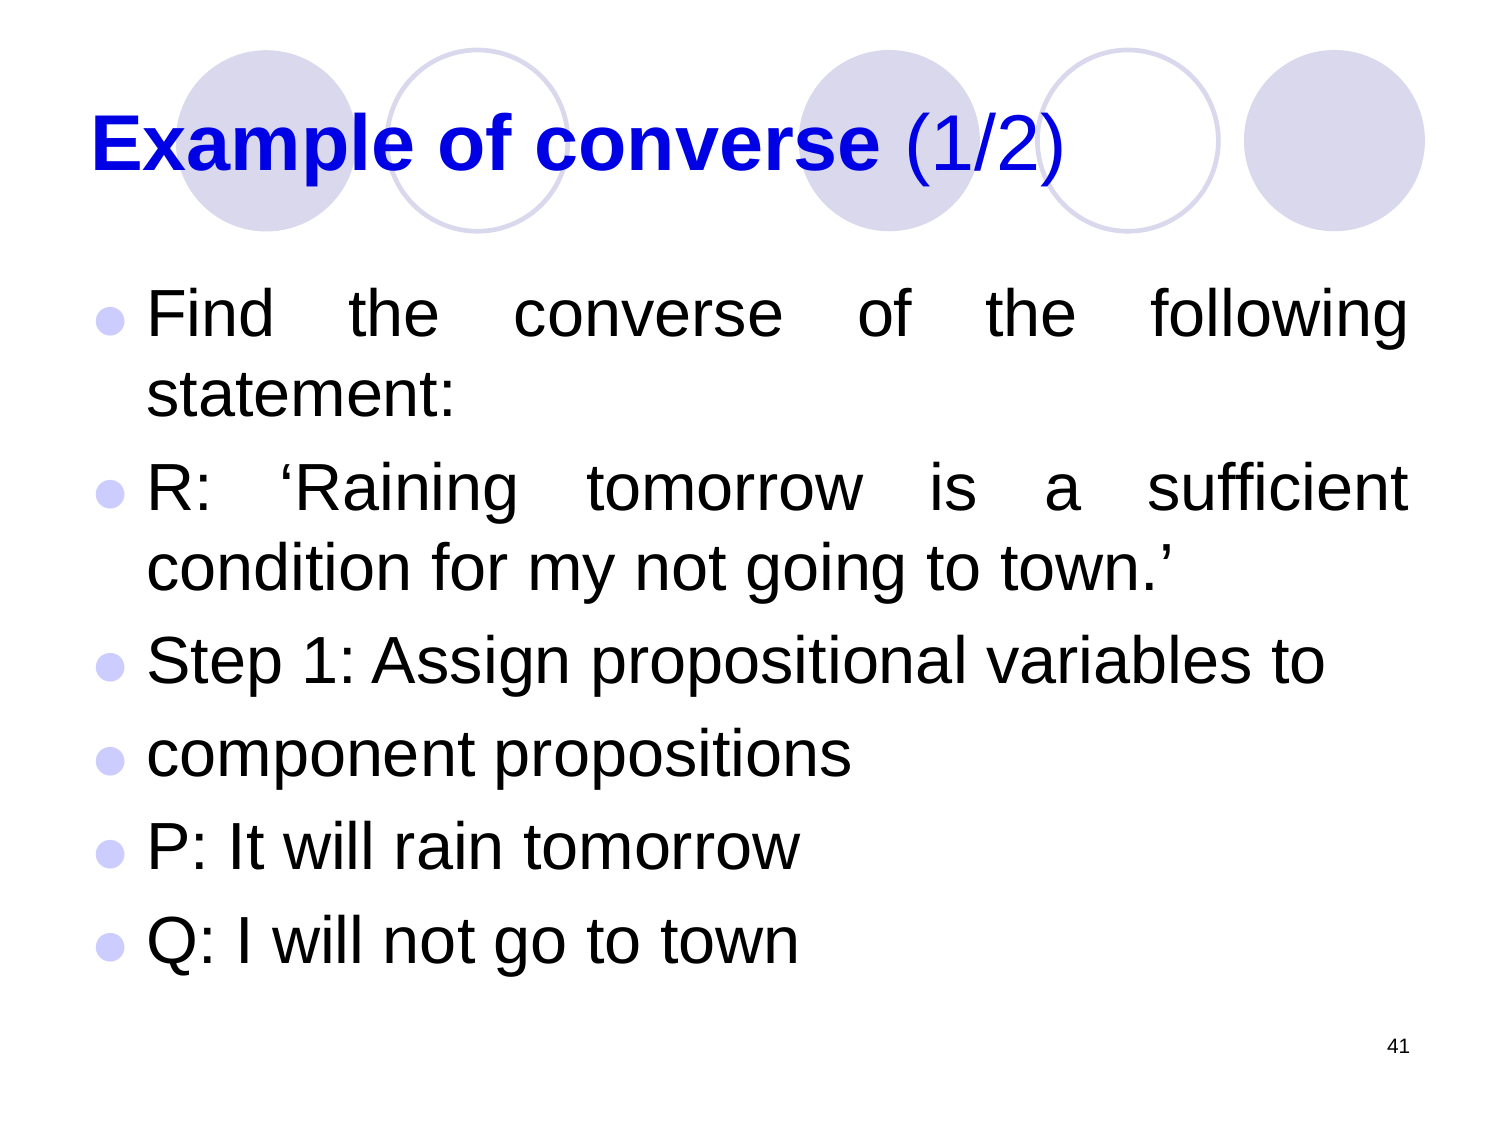

# Example of converse (1/2)
Find the converse of the following statement:
R: ‘Raining tomorrow is a sufficient condition for my not going to town.’
Step 1: Assign propositional variables to
component propositions
P: It will rain tomorrow
Q: I will not go to town
41